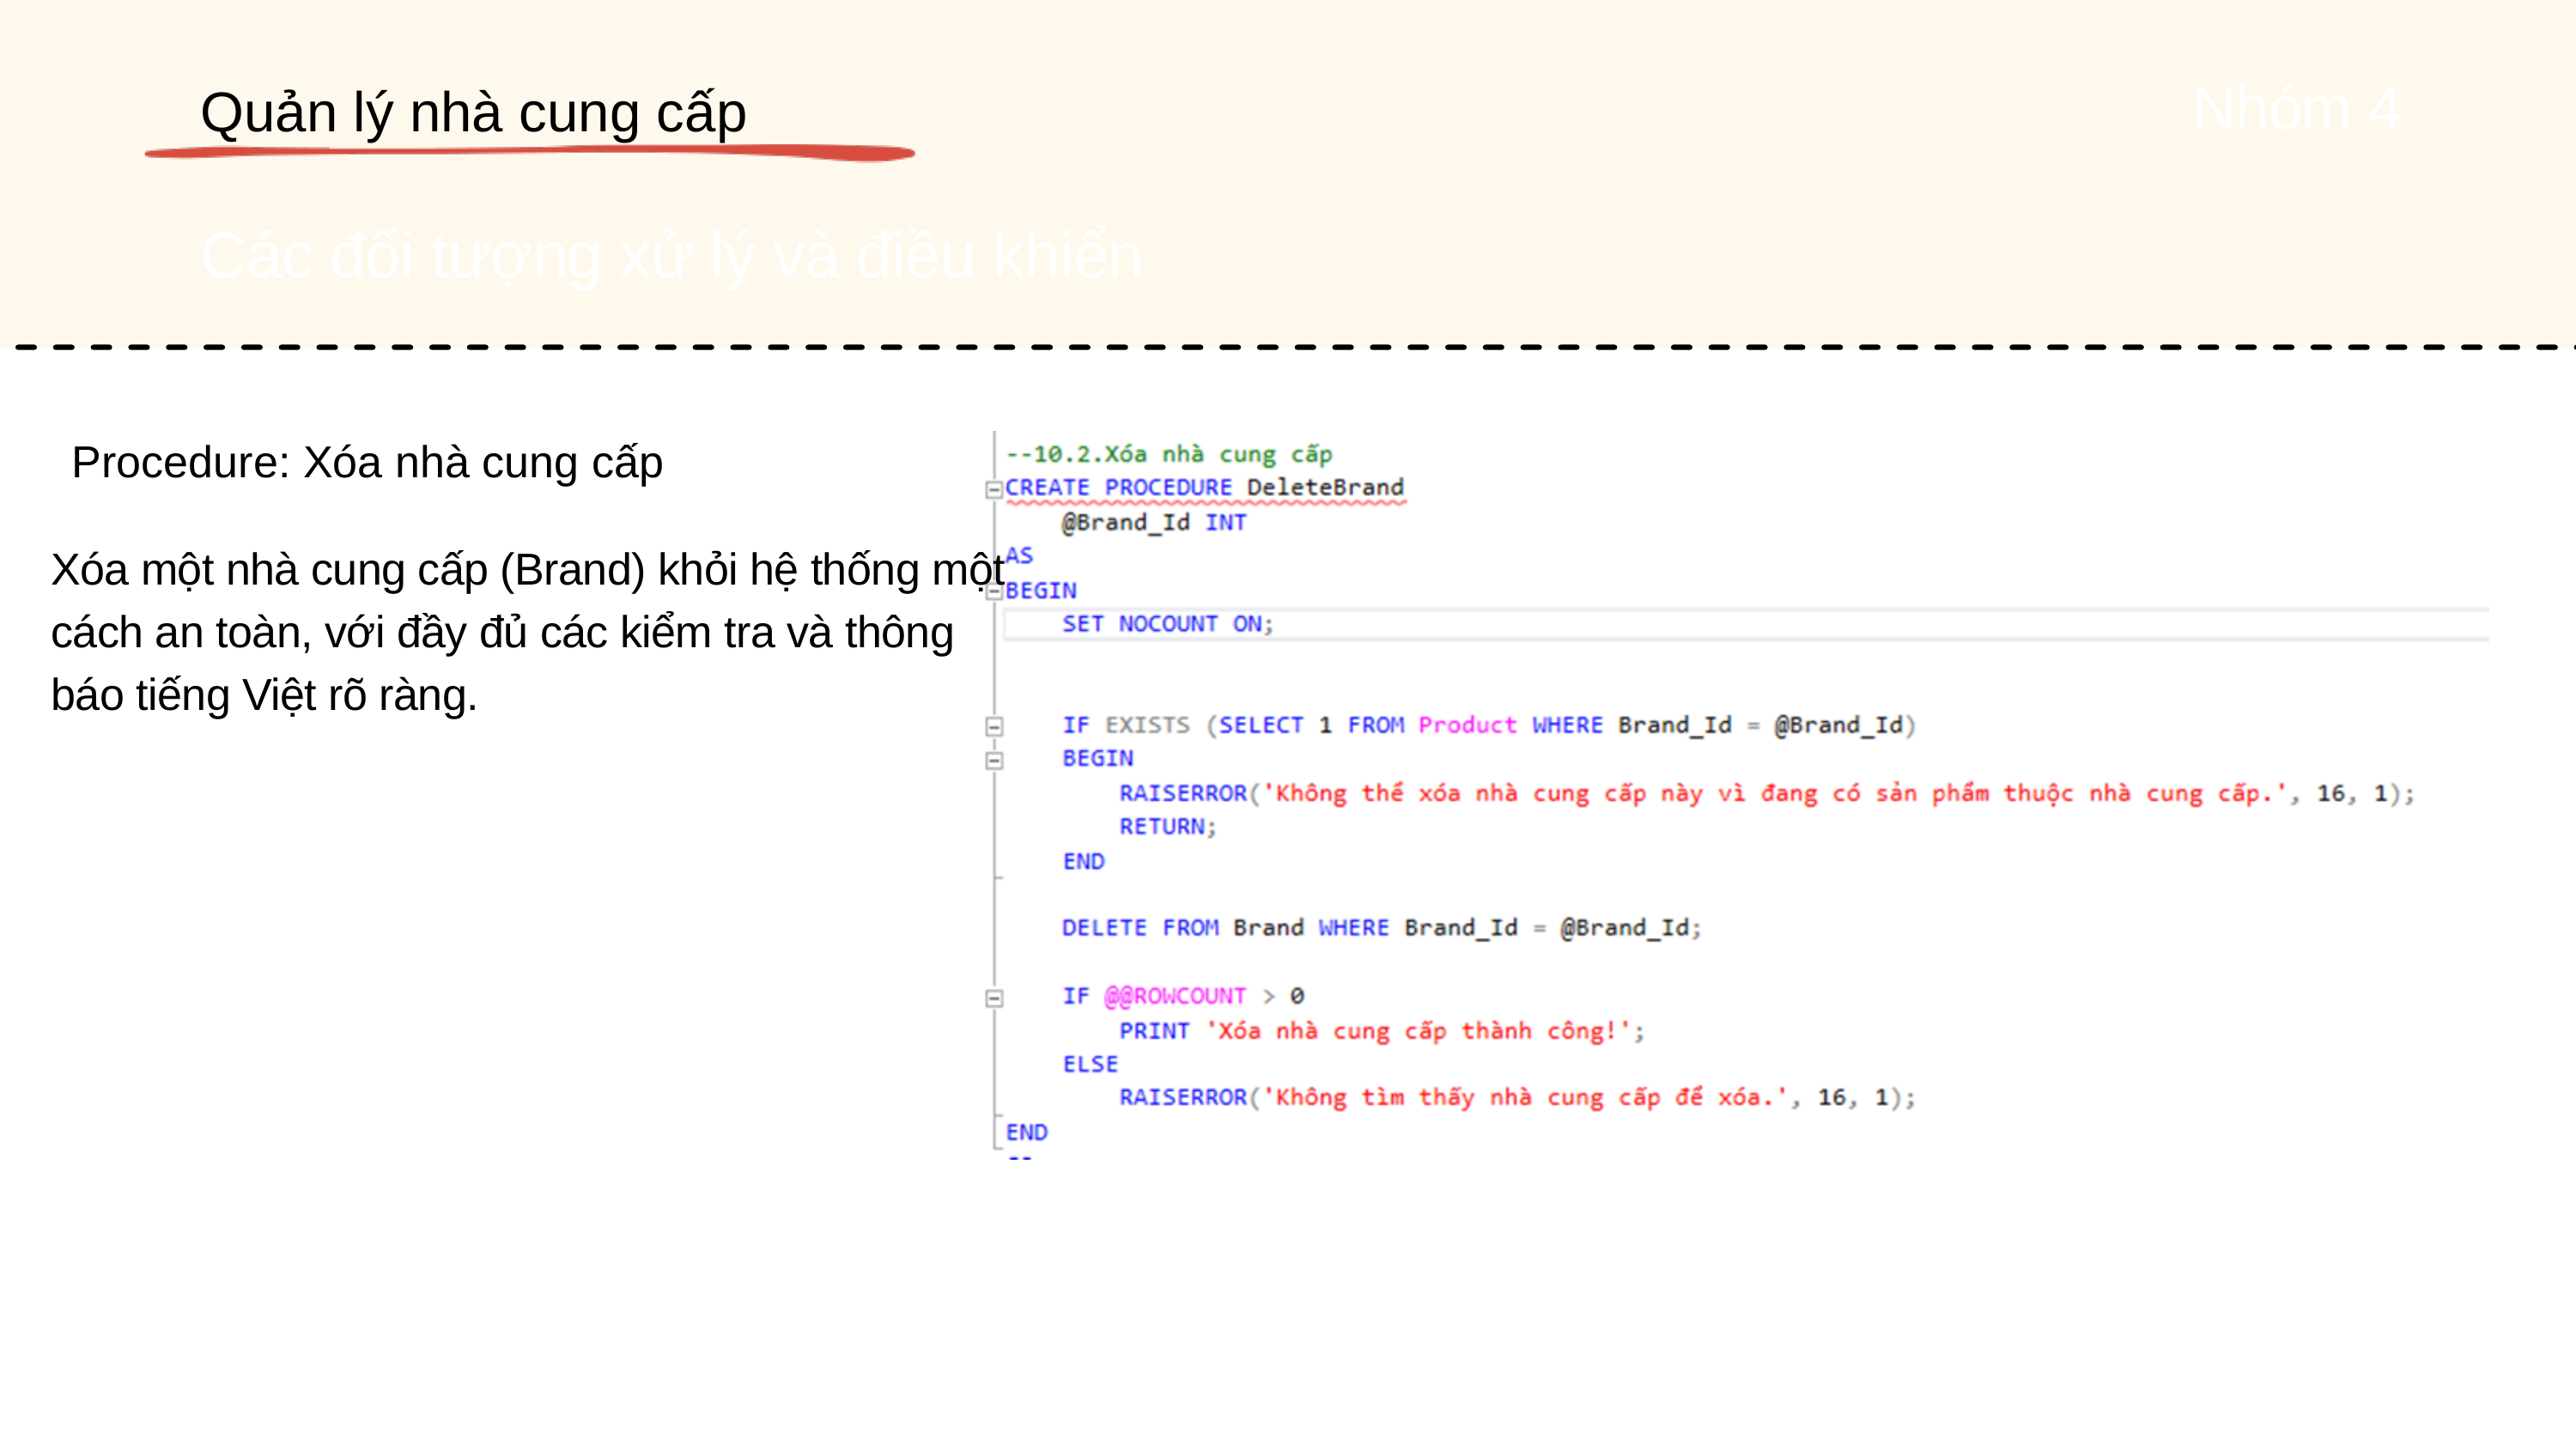

Quản lý nhà cung cấp
Nhóm 4

Các đối tượng xử lý và điều khiển

 Procedure: Xóa nhà cung cấp

Xóa một nhà cung cấp (Brand) khỏi hệ thống một cách an toàn, với đầy đủ các kiểm tra và thông báo tiếng Việt rõ ràng.